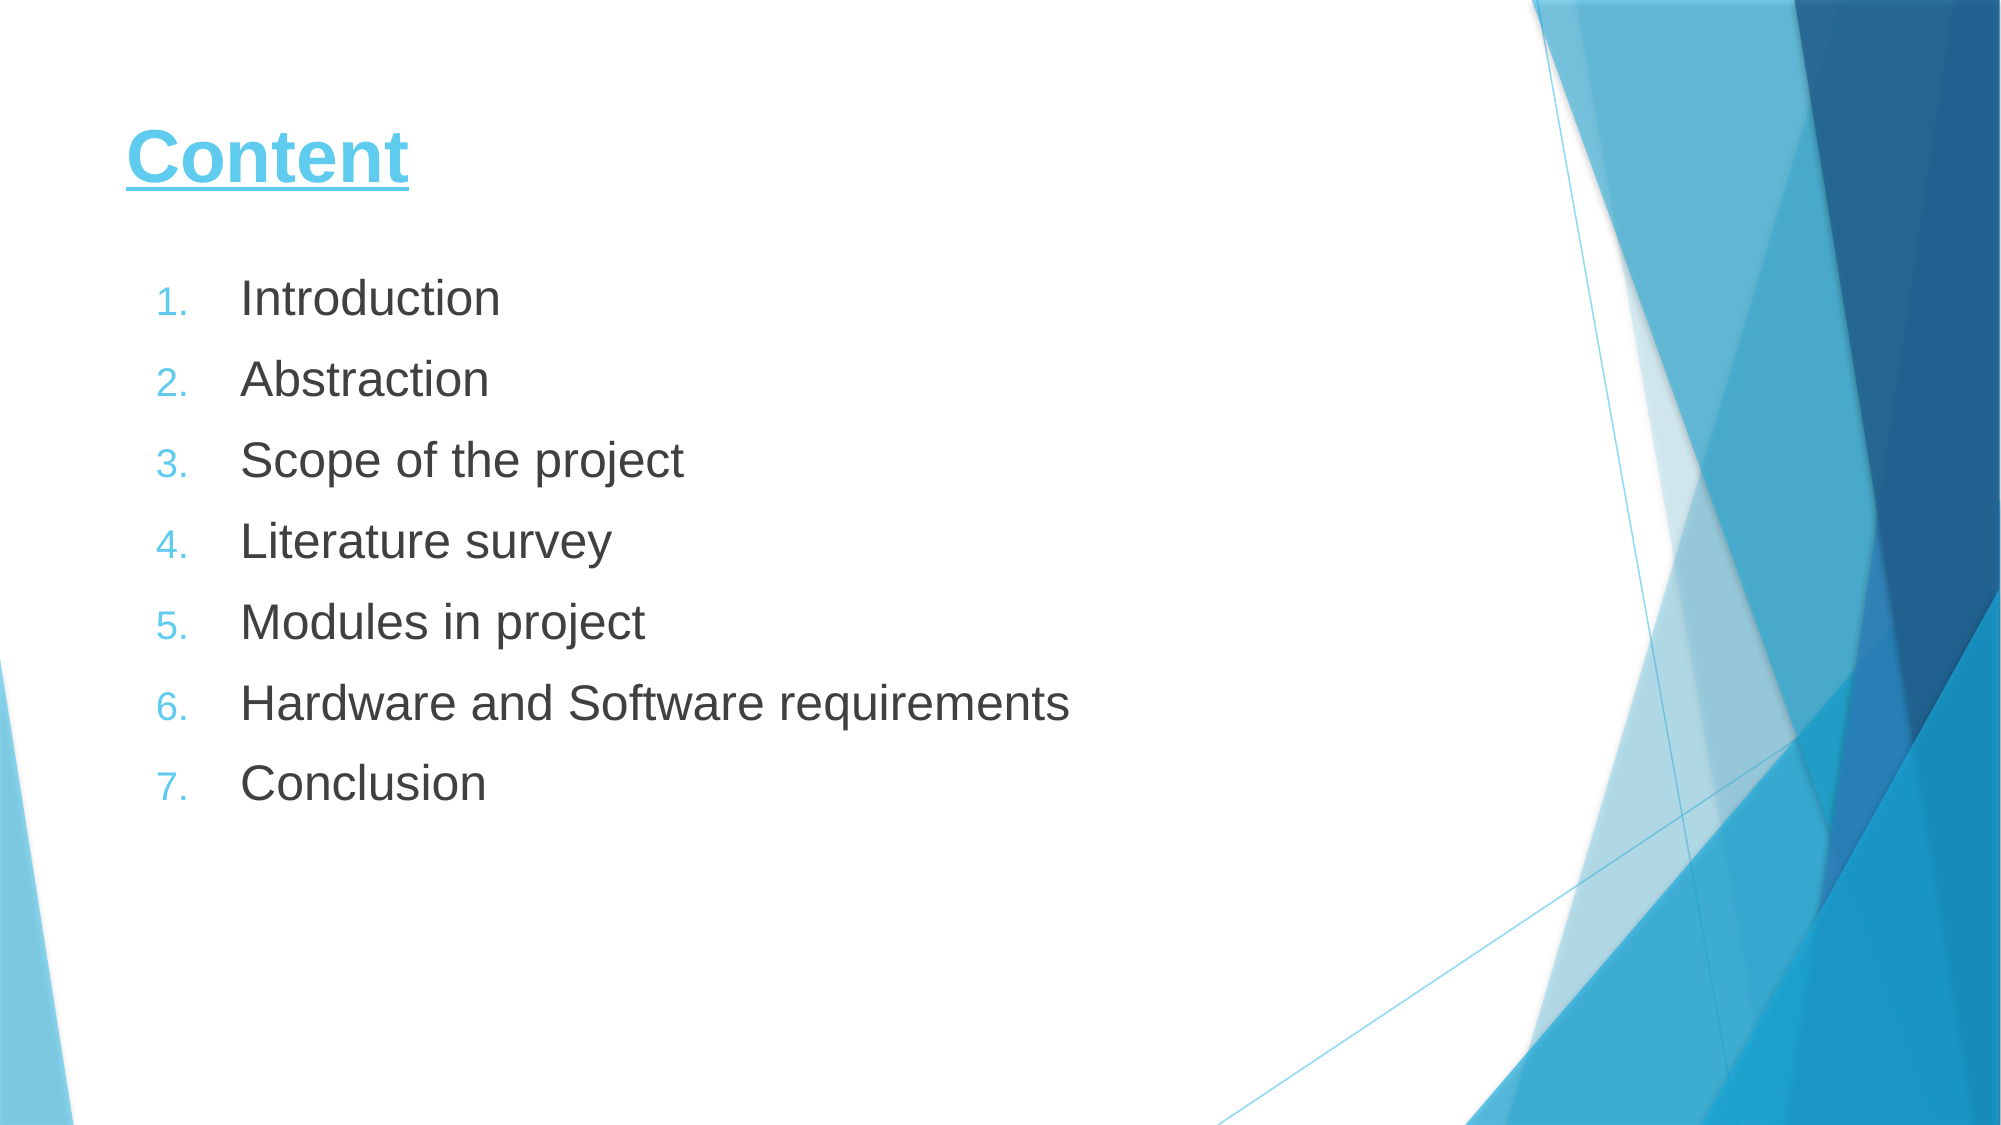

# Content
Introduction
Abstraction
Scope of the project
Literature survey
Modules in project
Hardware and Software requirements
Conclusion